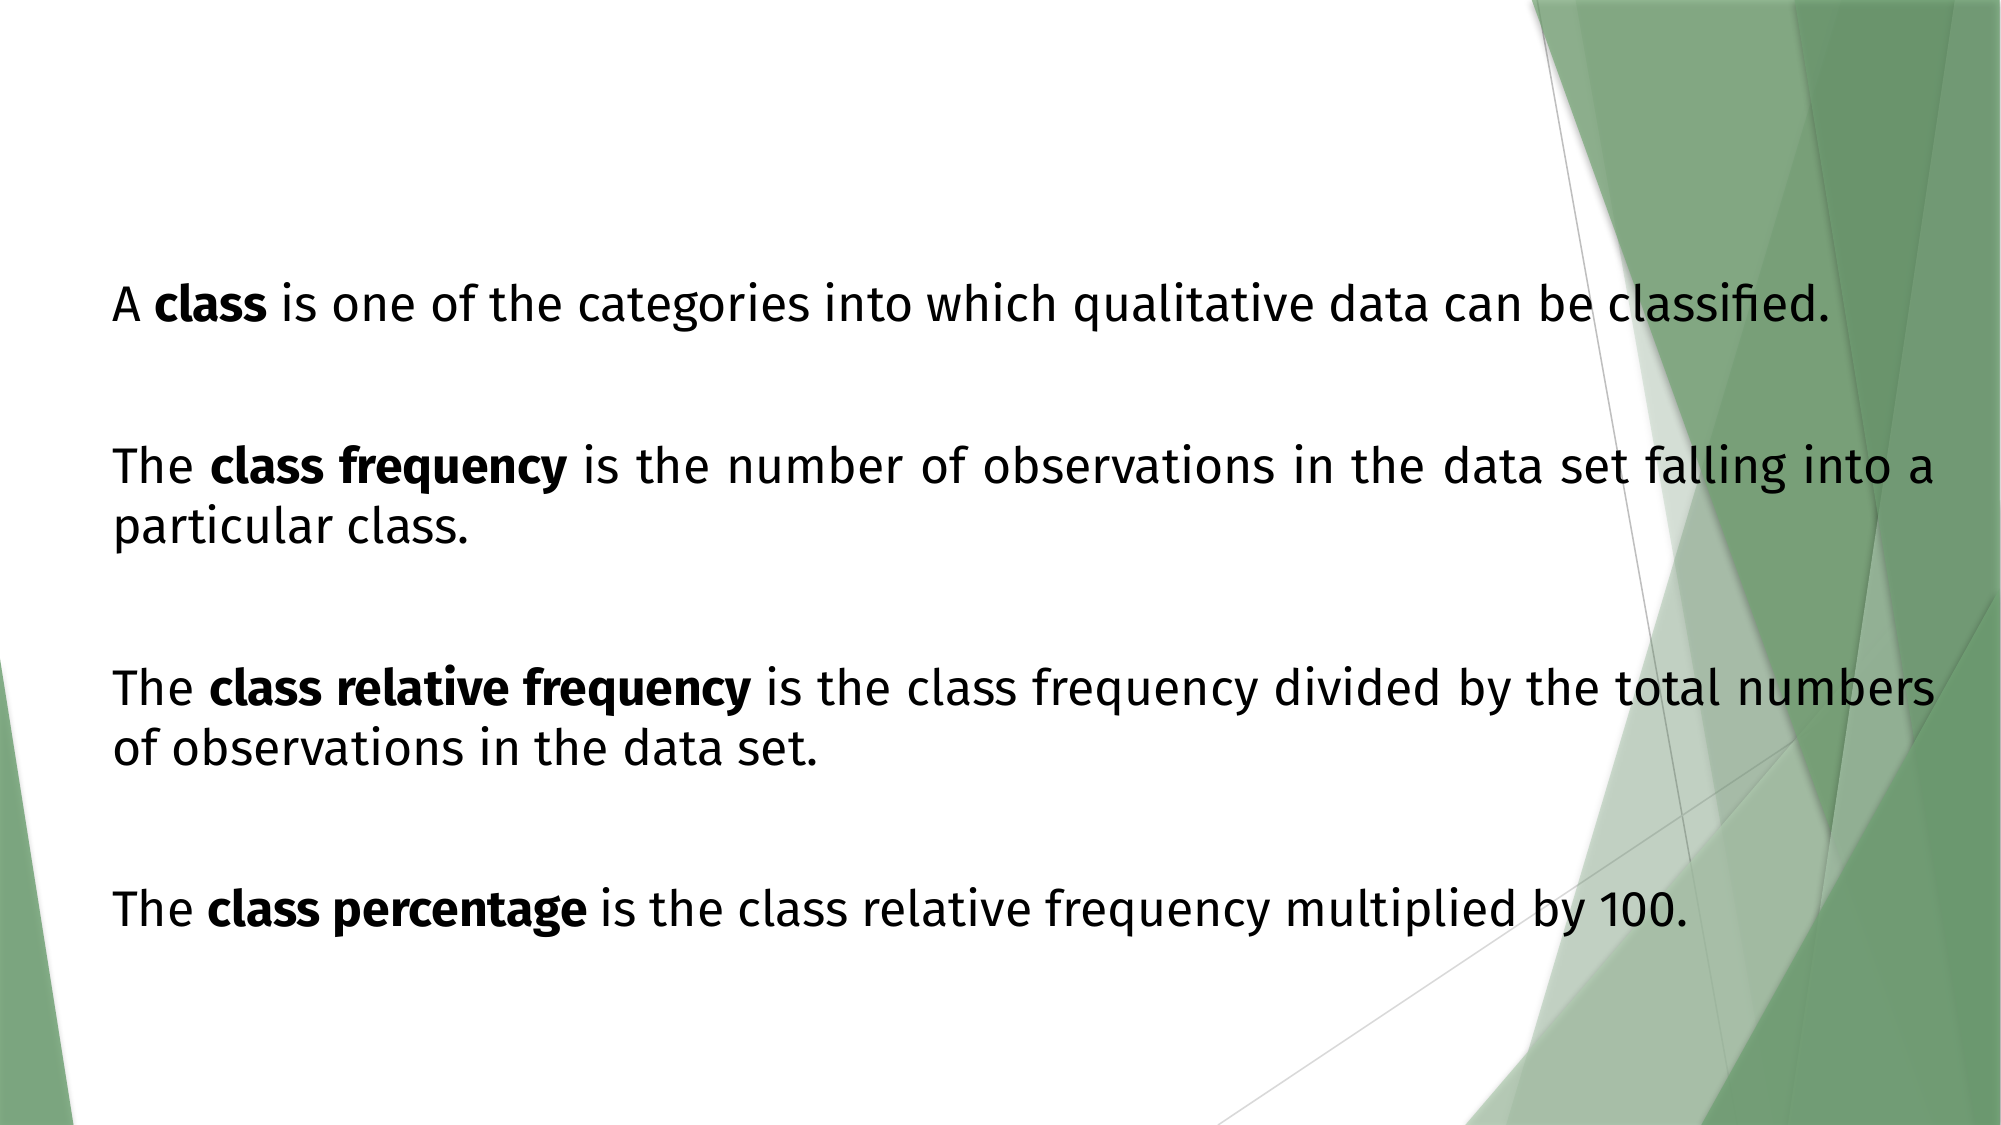

A class is one of the categories into which qualitative data can be classified.

The class frequency is the number of observations in the data set falling into a particular class.

The class relative frequency is the class frequency divided by the total numbers of observations in the data set.

The class percentage is the class relative frequency multiplied by 100.